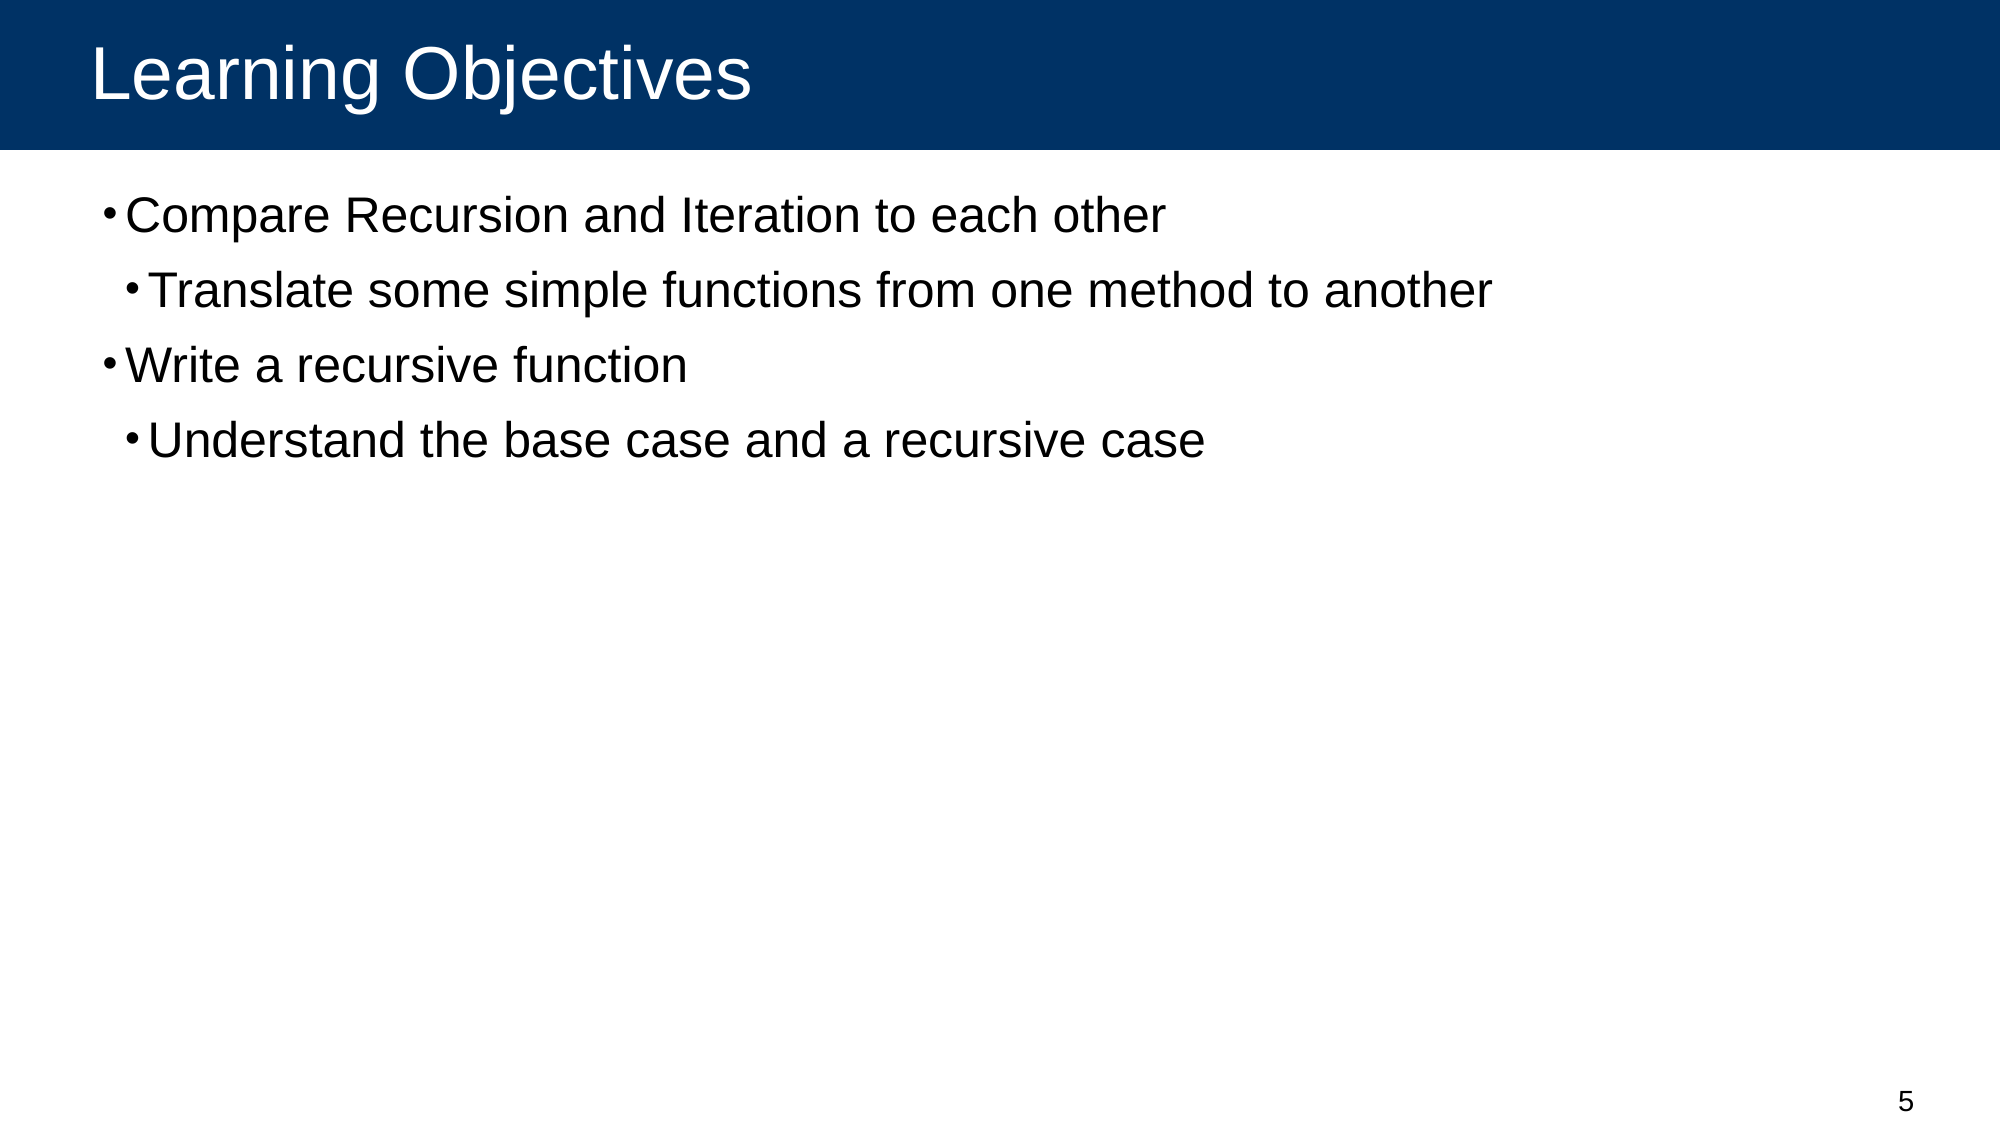

# Learning Objectives
Compare Recursion and Iteration to each other
Translate some simple functions from one method to another
Write a recursive function
Understand the base case and a recursive case
5